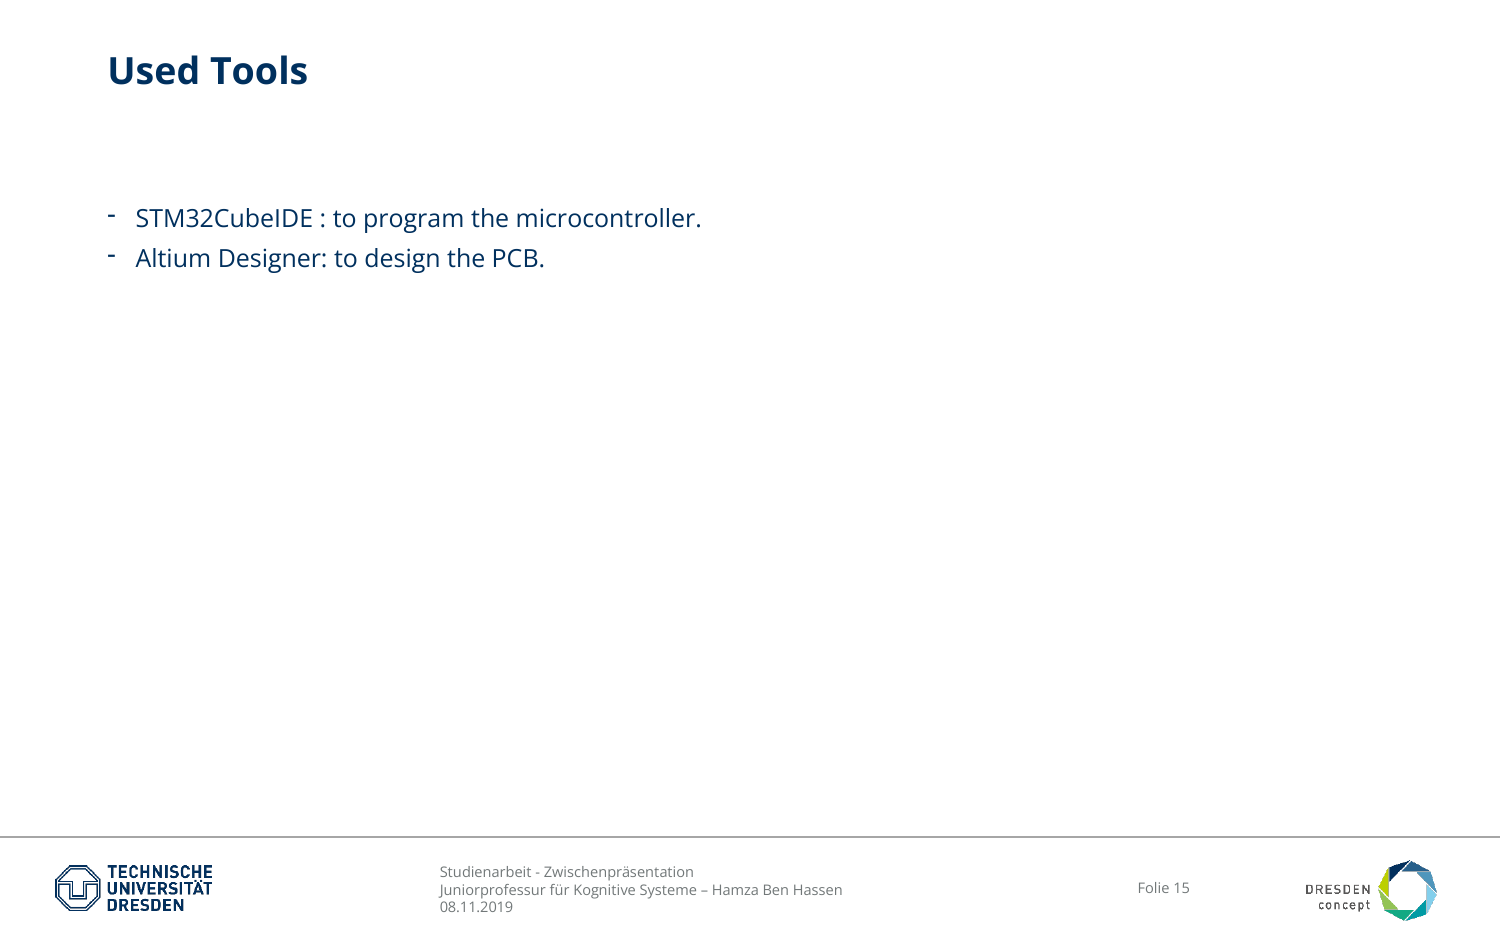

# Used Tools
STM32CubeIDE : to program the microcontroller.
Altium Designer: to design the PCB.